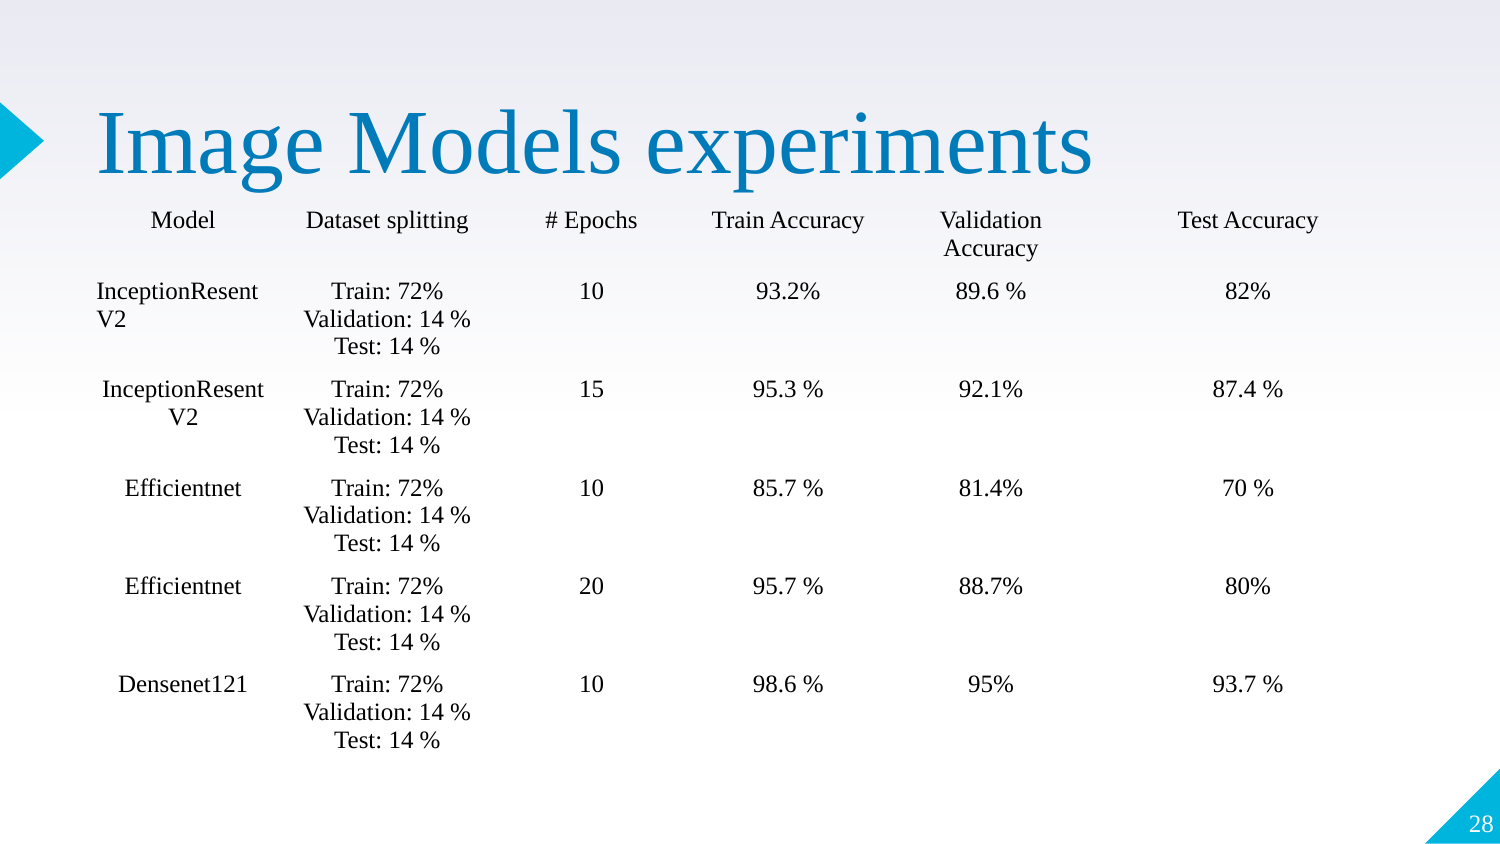

Image Models experiments

| Model | Dataset splitting | # Epochs | Train Accuracy | Validation Accuracy | Test Accuracy |
| --- | --- | --- | --- | --- | --- |
| InceptionResentV2 | Train: 72% Validation: 14 % Test: 14 % | 10 | 93.2% | 89.6 % | 82% |
| InceptionResentV2 | Train: 72% Validation: 14 % Test: 14 % | 15 | 95.3 % | 92.1% | 87.4 % |
| Efficientnet | Train: 72% Validation: 14 % Test: 14 % | 10 | 85.7 % | 81.4% | 70 % |
| Efficientnet | Train: 72% Validation: 14 % Test: 14 % | 20 | 95.7 % | 88.7% | 80% |
| Densenet121 | Train: 72% Validation: 14 % Test: 14 % | 10 | 98.6 % | 95% | 93.7 % |
28